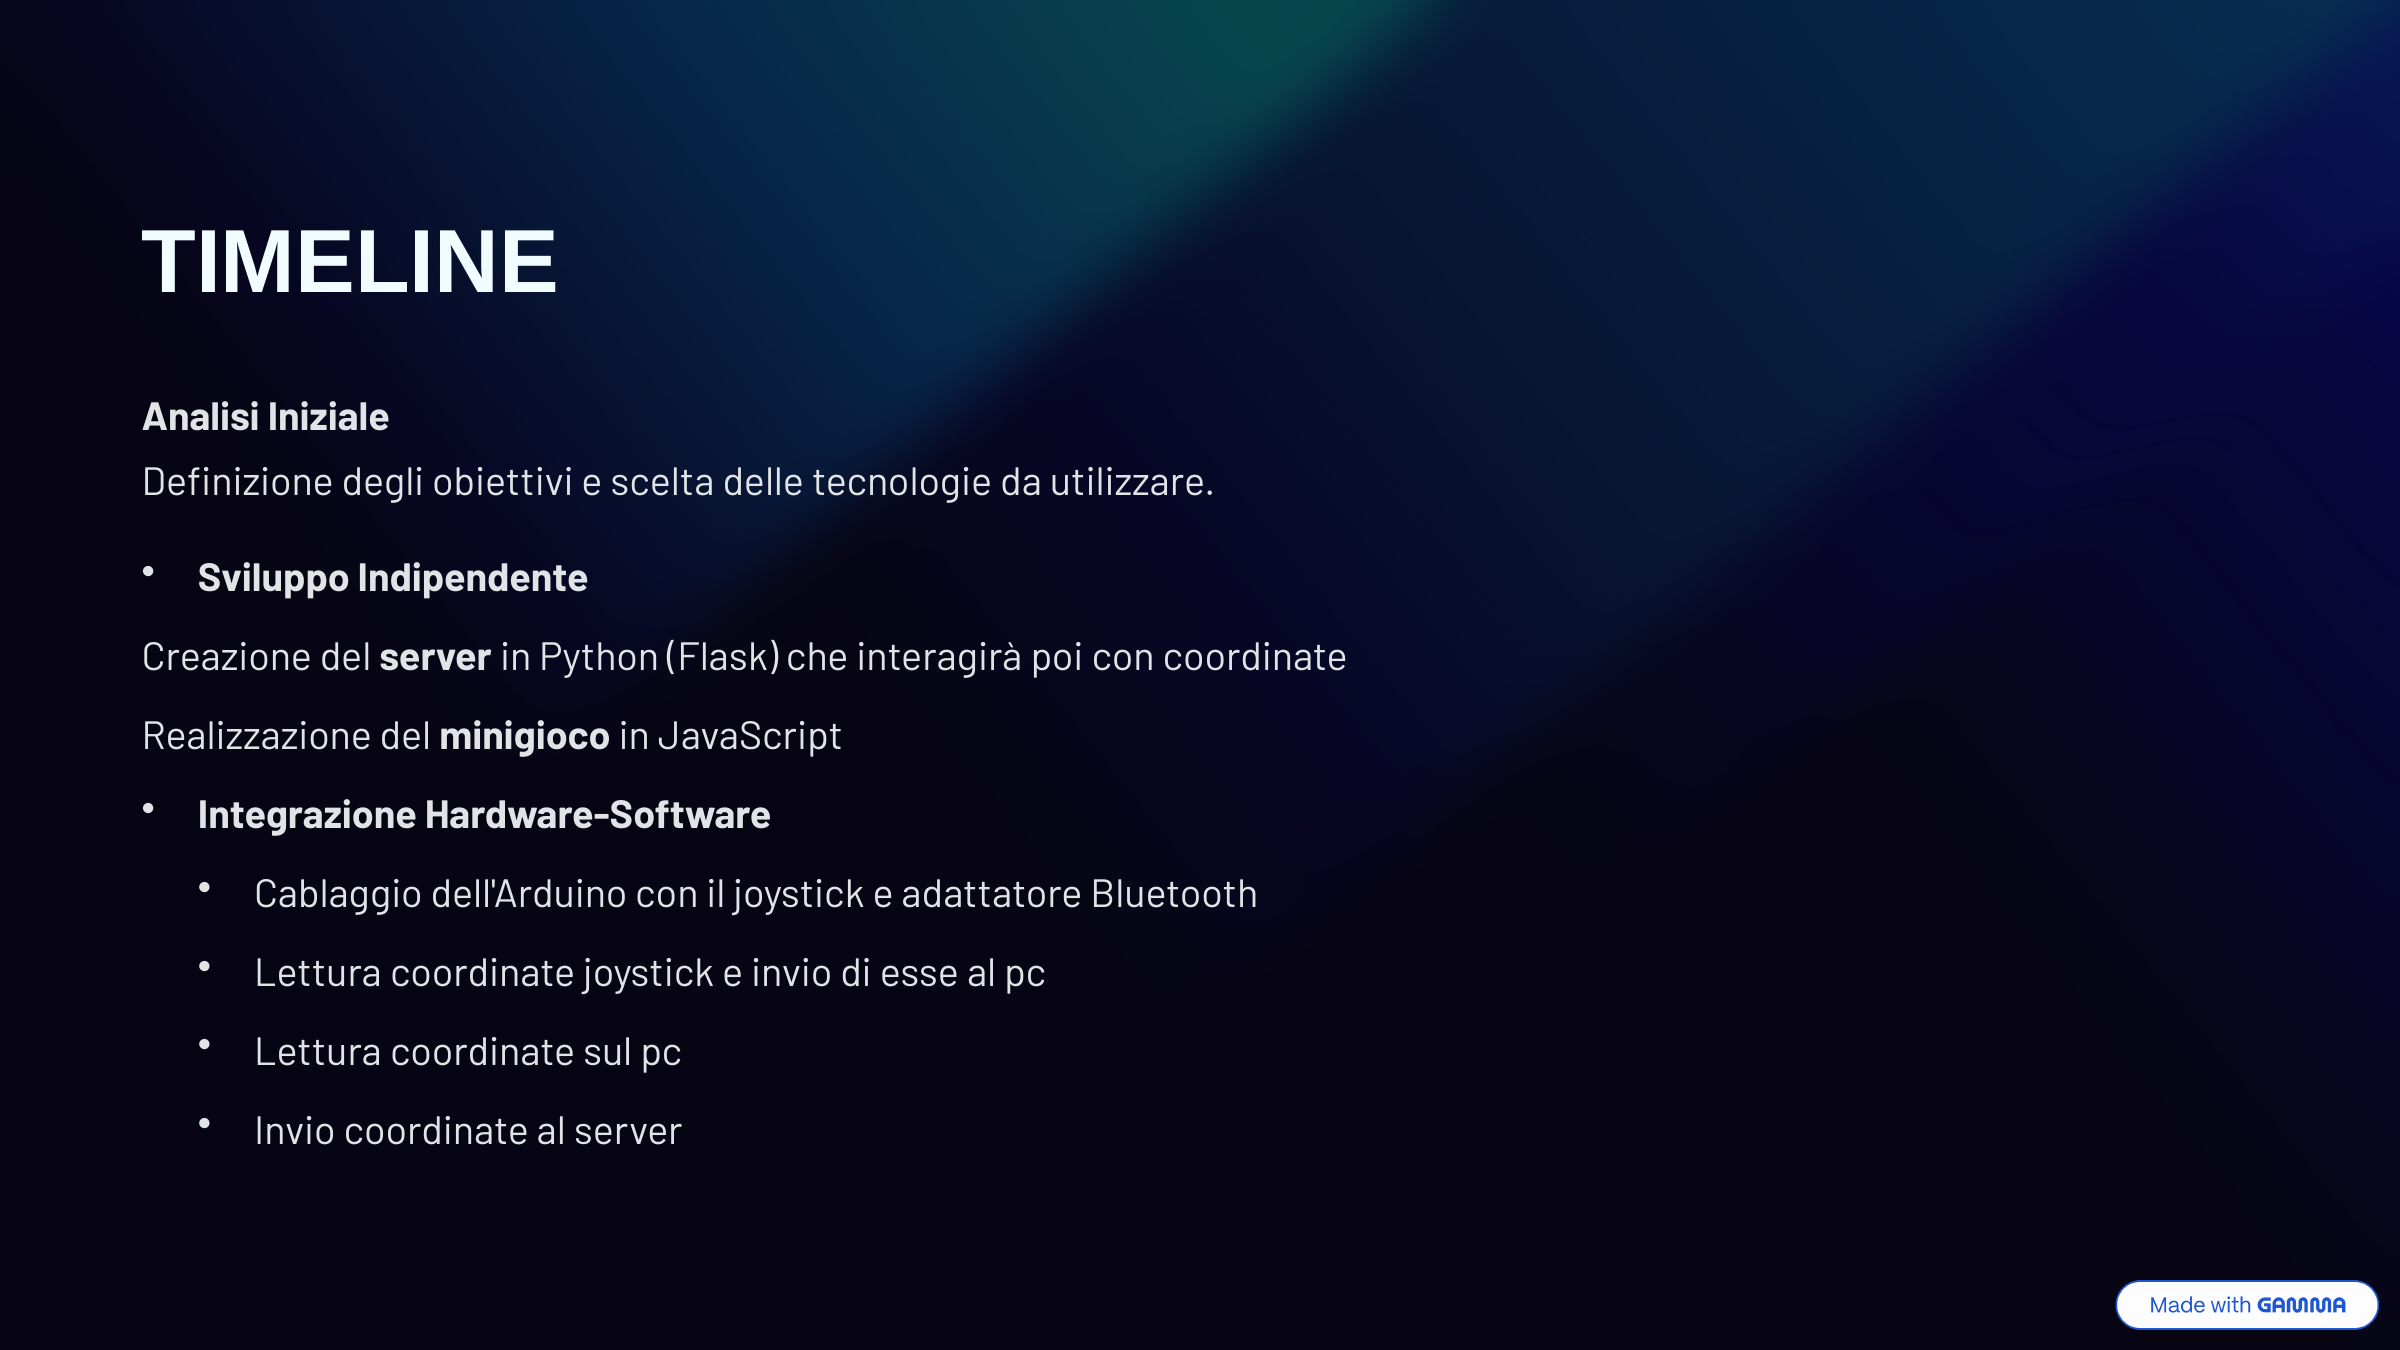

TIMELINE
Analisi Iniziale
Definizione degli obiettivi e scelta delle tecnologie da utilizzare.
Sviluppo Indipendente
Creazione del server in Python (Flask) che interagirà poi con coordinate
Realizzazione del minigioco in JavaScript
Integrazione Hardware-Software
Cablaggio dell'Arduino con il joystick e adattatore Bluetooth
Lettura coordinate joystick e invio di esse al pc
Lettura coordinate sul pc
Invio coordinate al server